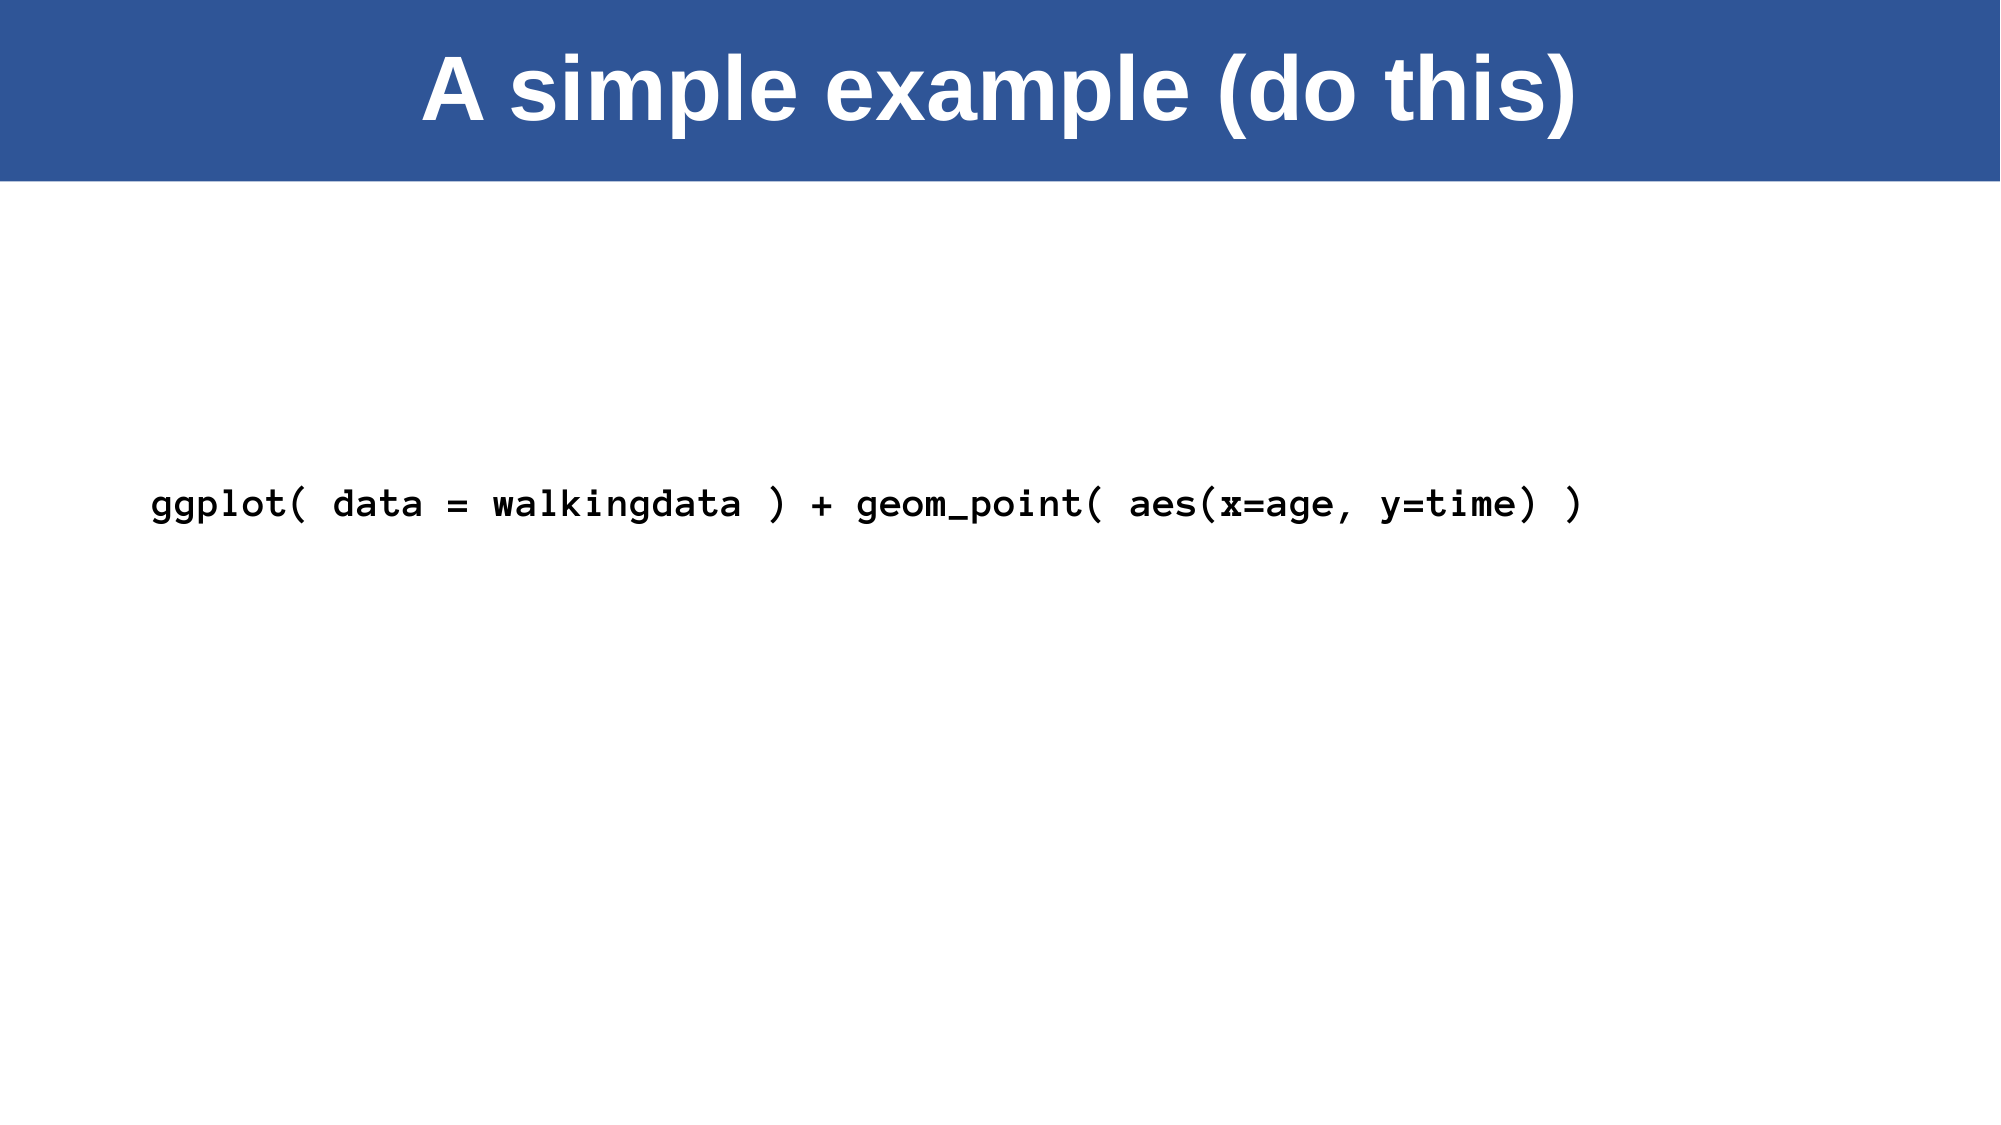

# A simple example (do this)
ggplot( data = walkingdata ) + geom_point( aes(x=age, y=time) )